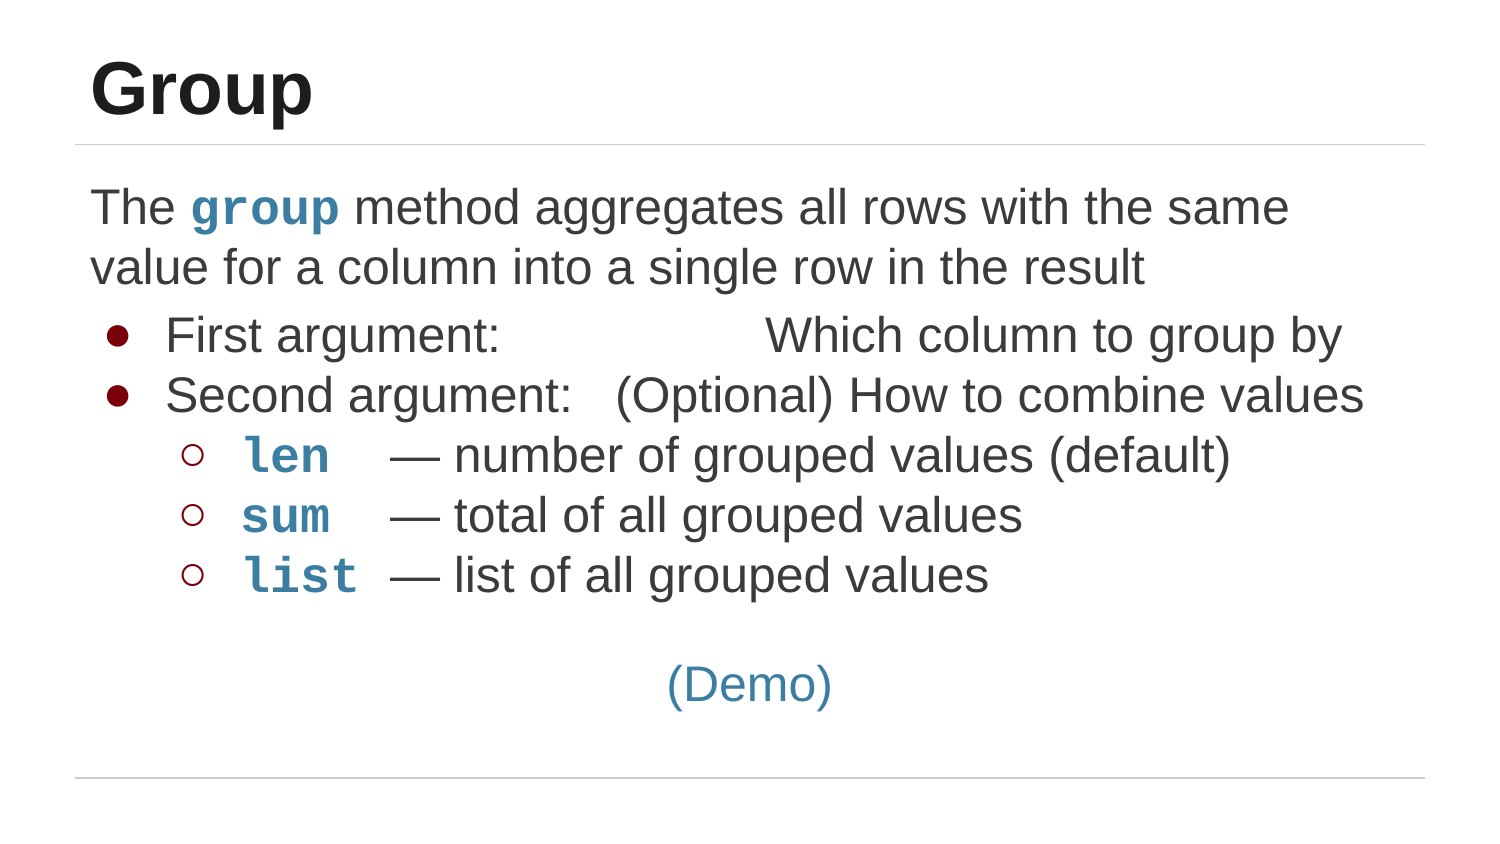

# Group
The group method aggregates all rows with the same value for a column into a single row in the result
First argument: 		Which column to group by
Second argument: 	(Optional) How to combine values
len  — number of grouped values (default)
sum  — total of all grouped values
list — list of all grouped values
(Demo)